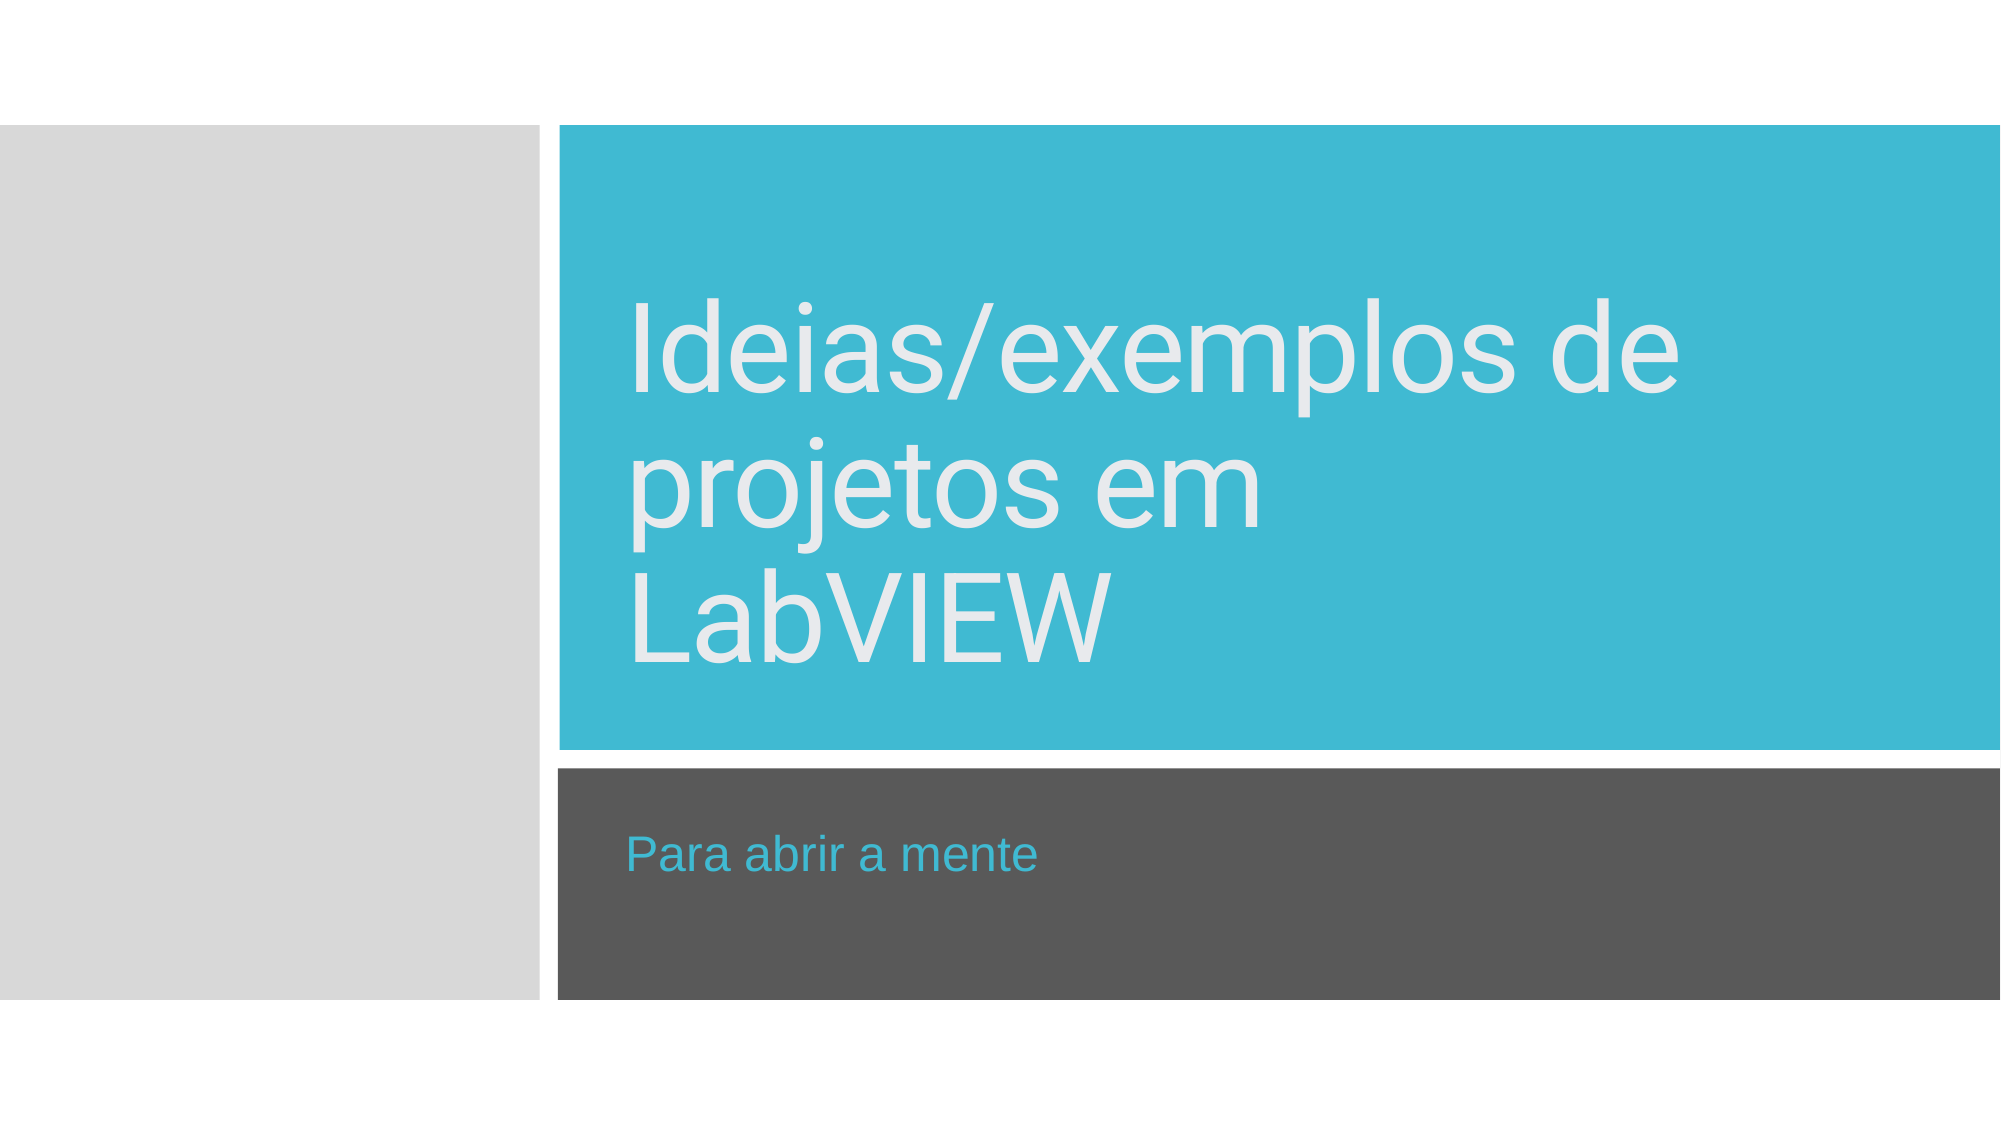

# Ideias/exemplos de projetos em LabVIEW

Para abrir a mente